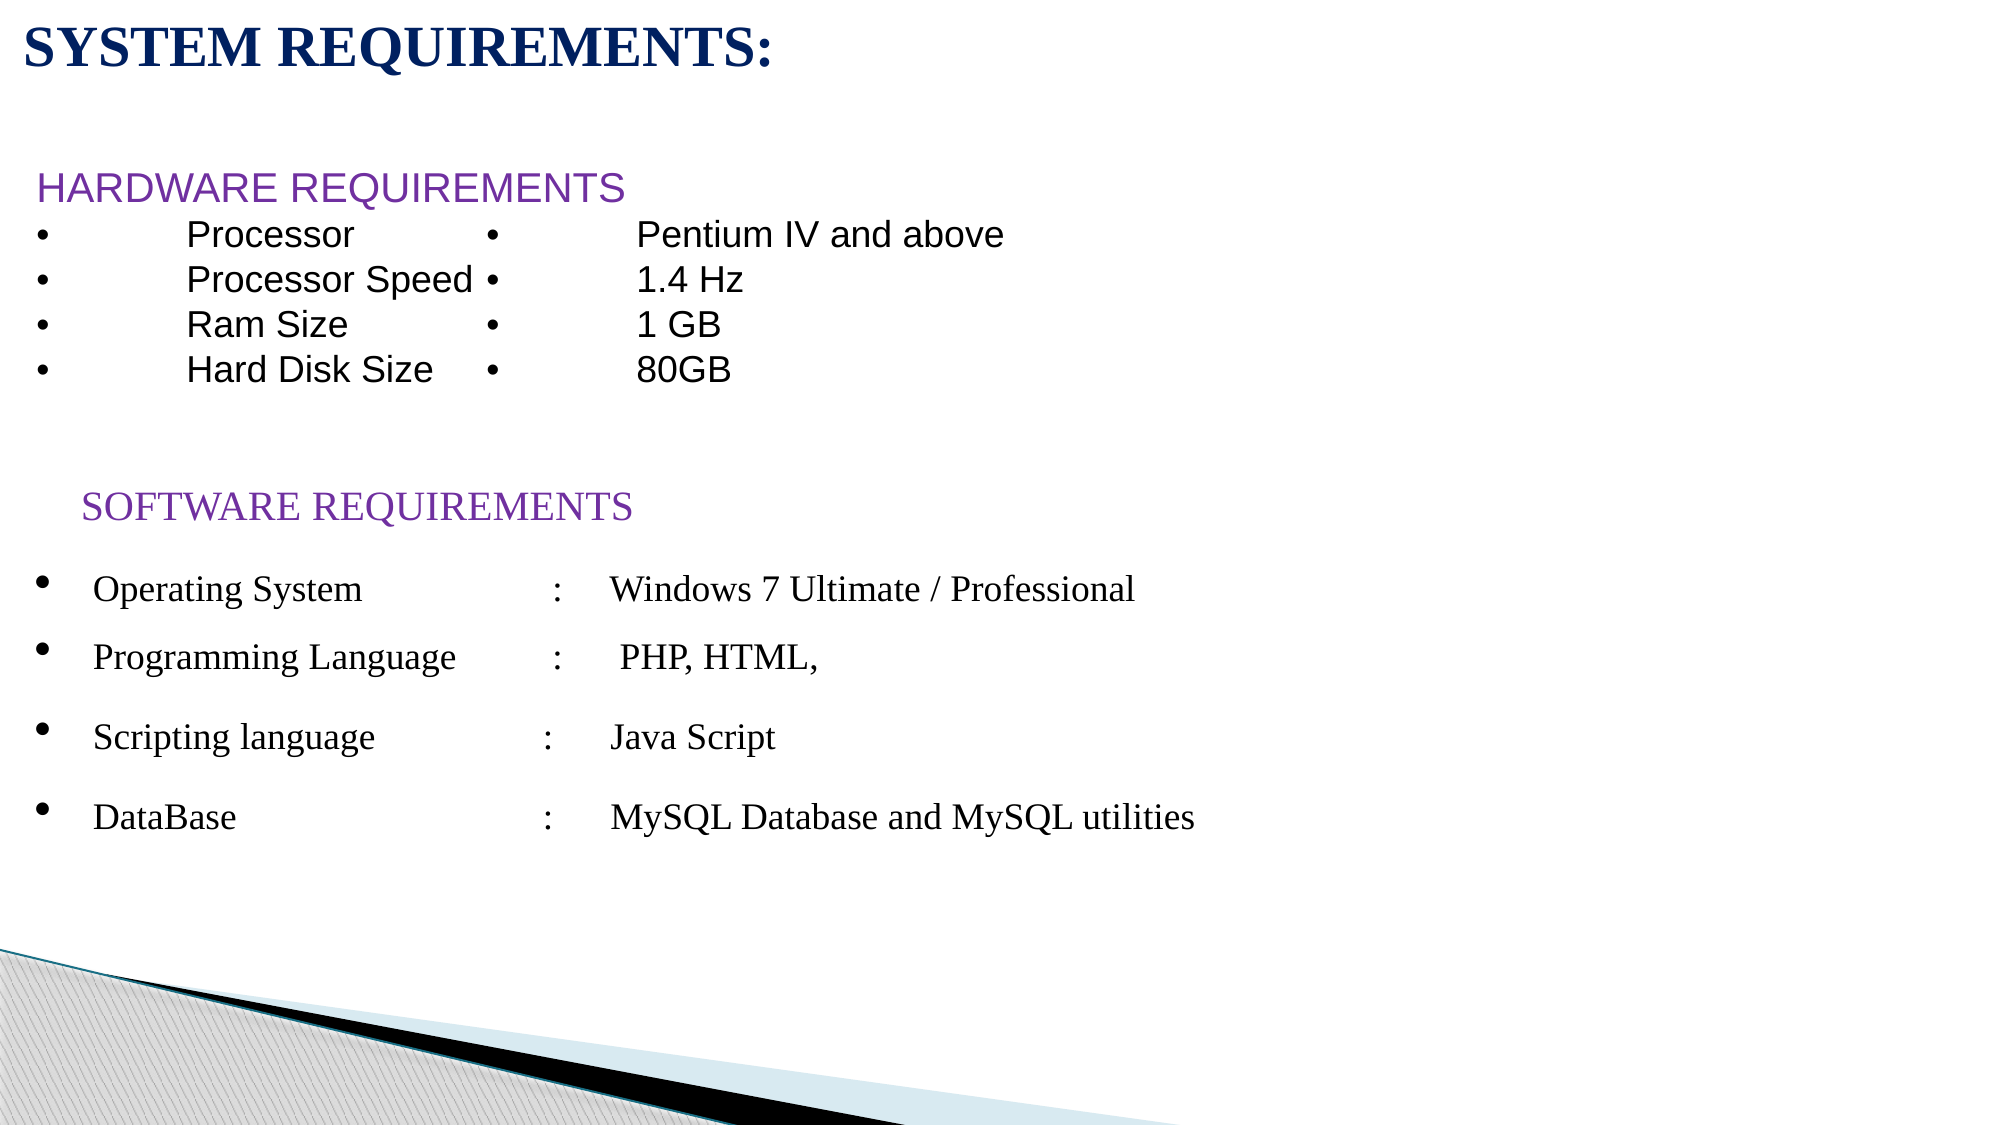

SYSTEM REQUIREMENTS:
HARDWARE REQUIREMENTS
•	Processor 	•	Pentium IV and above
•	Processor Speed	•	1.4 Hz
•	Ram Size          	•	1 GB
•	Hard Disk Size	•	80GB
SOFTWARE REQUIREMENTS
Operating System		 :     Windows 7 Ultimate / Professional
Programming Language      	 :      PHP, HTML,
Scripting language	     	:      Java Script
DataBase		  	:      MySQL Database and MySQL utilities